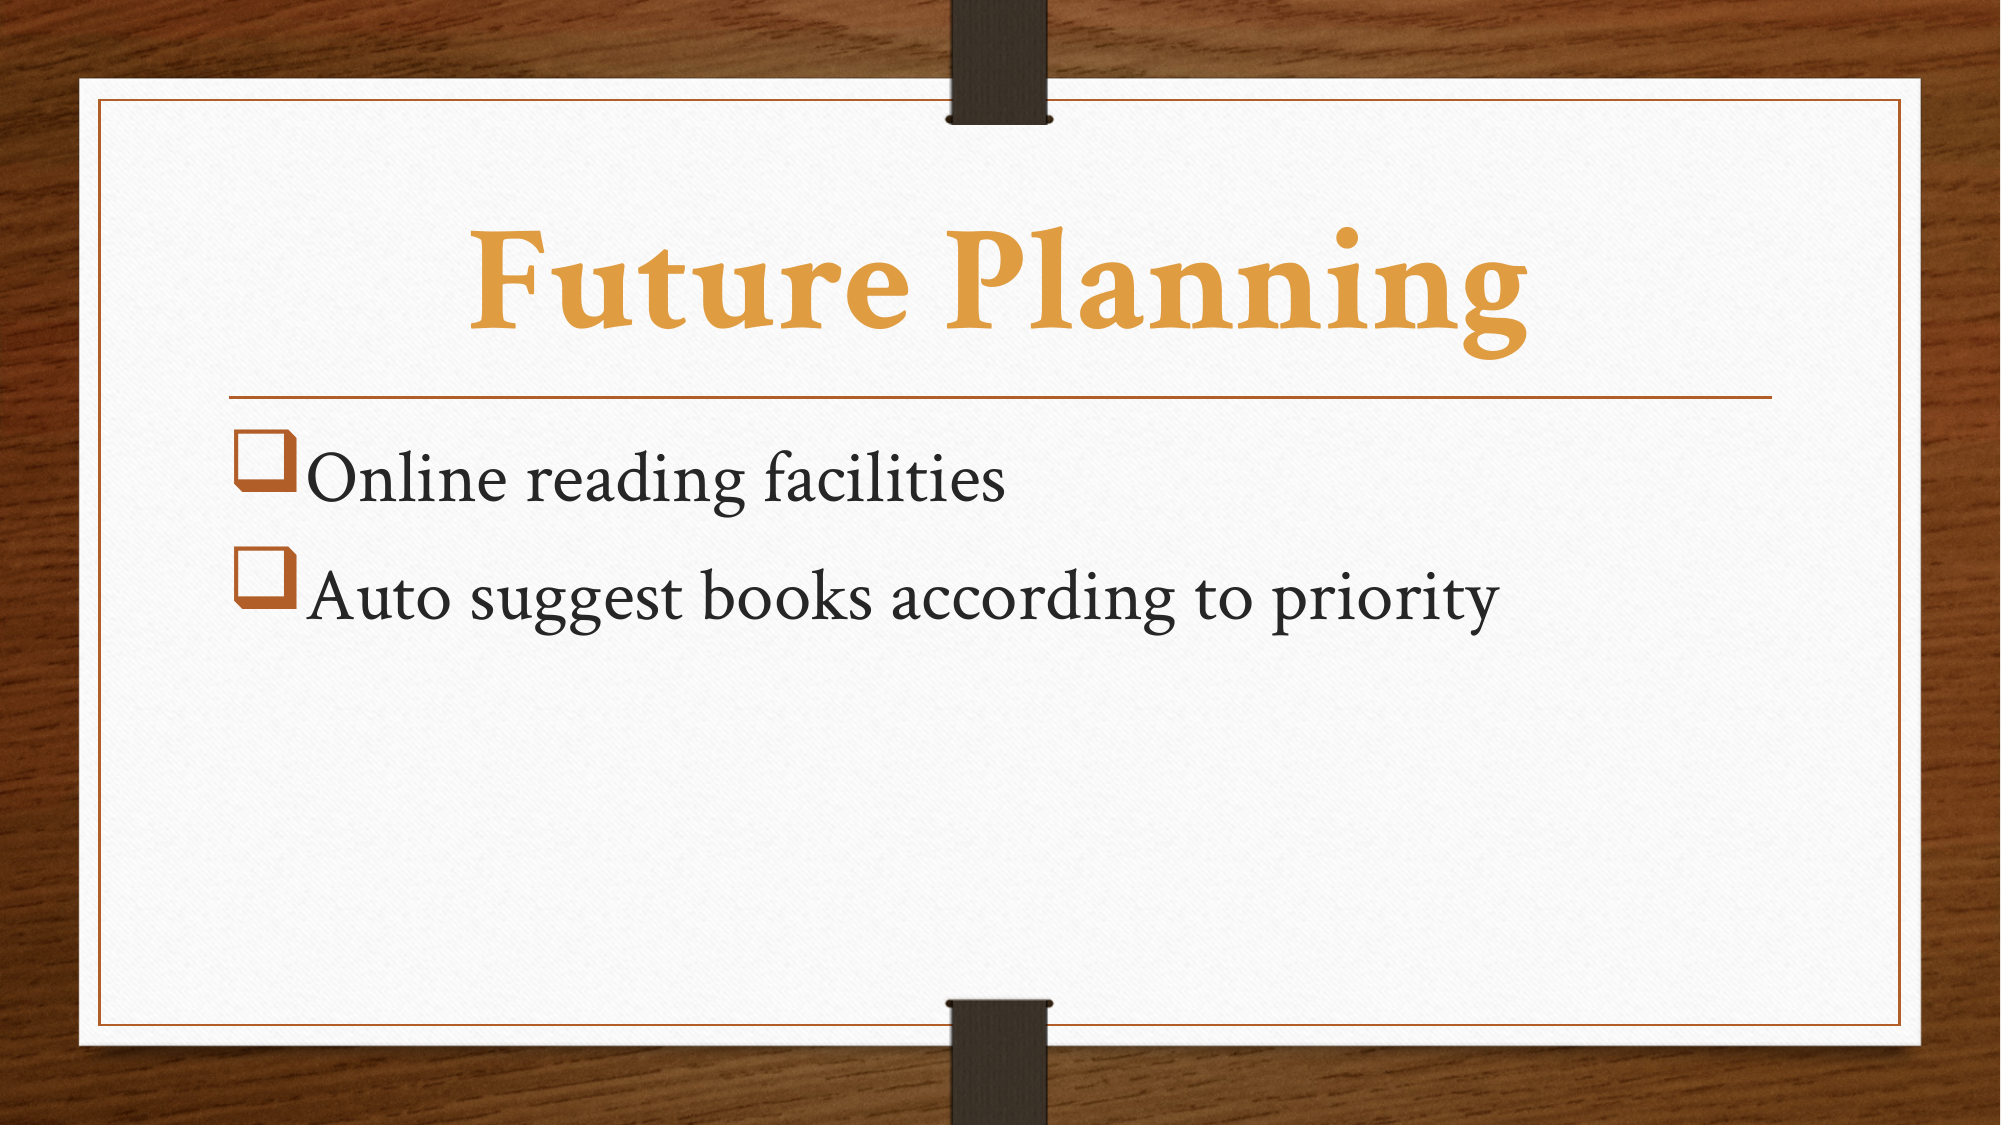

# Future Planning
Online reading facilities
Auto suggest books according to priority